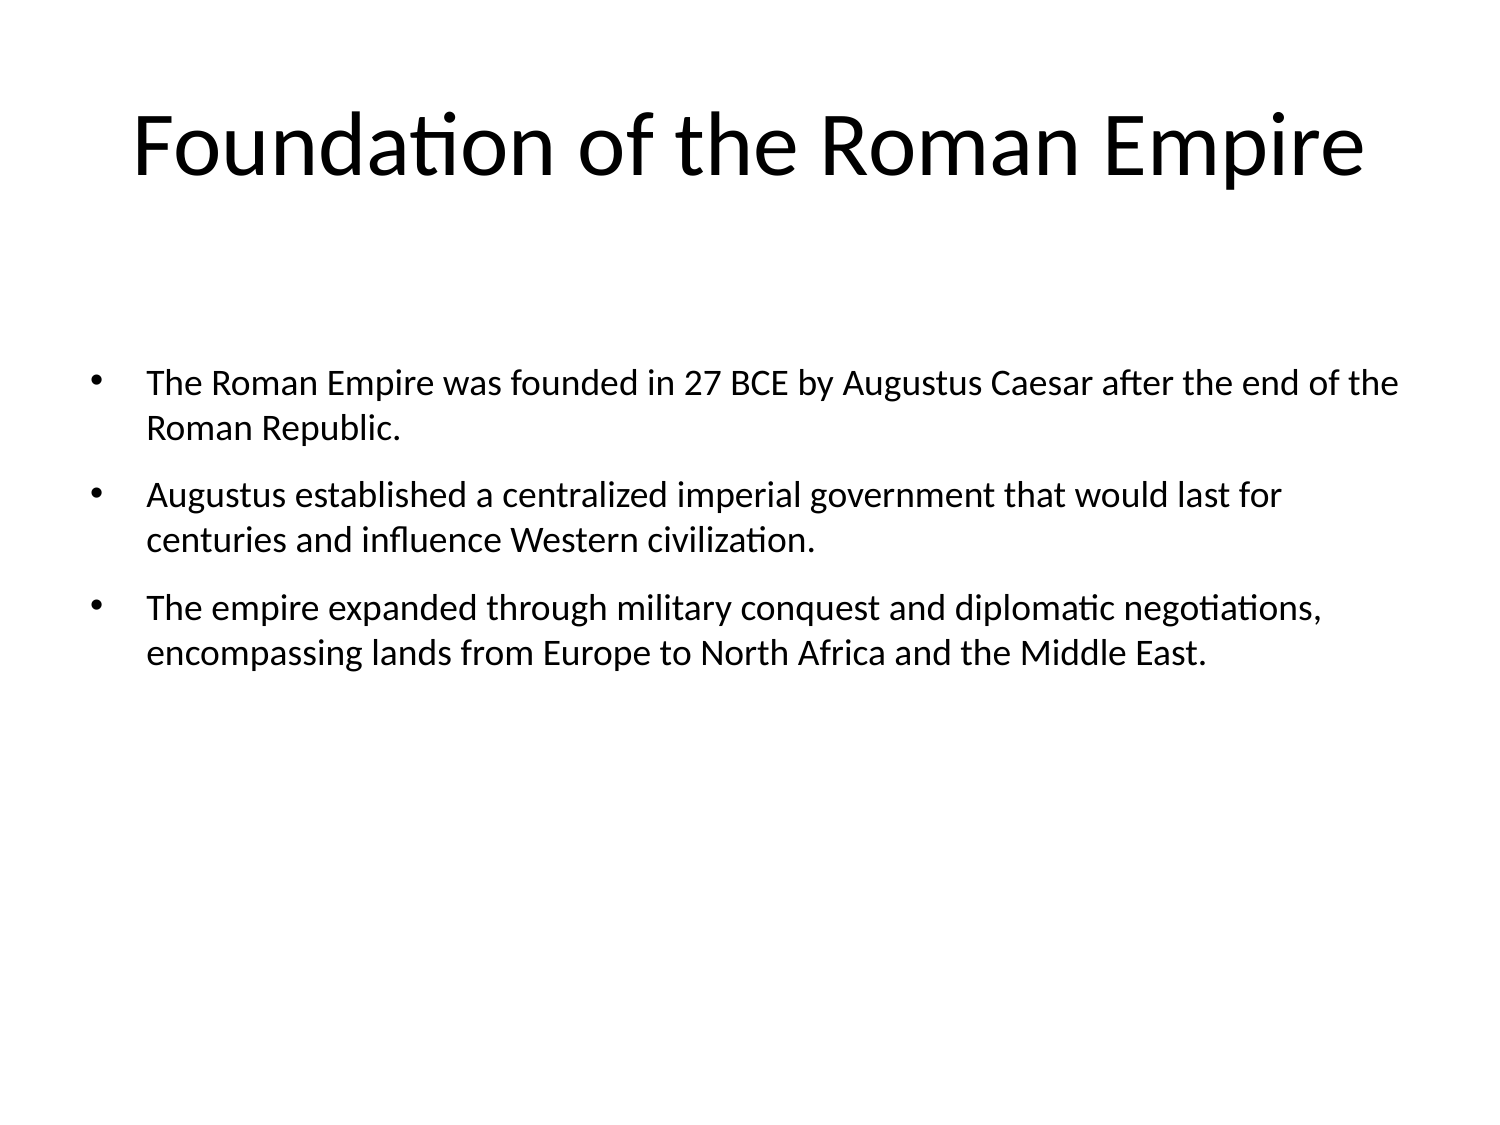

# Foundation of the Roman Empire

The Roman Empire was founded in 27 BCE by Augustus Caesar after the end of the Roman Republic.
Augustus established a centralized imperial government that would last for centuries and influence Western civilization.
The empire expanded through military conquest and diplomatic negotiations, encompassing lands from Europe to North Africa and the Middle East.